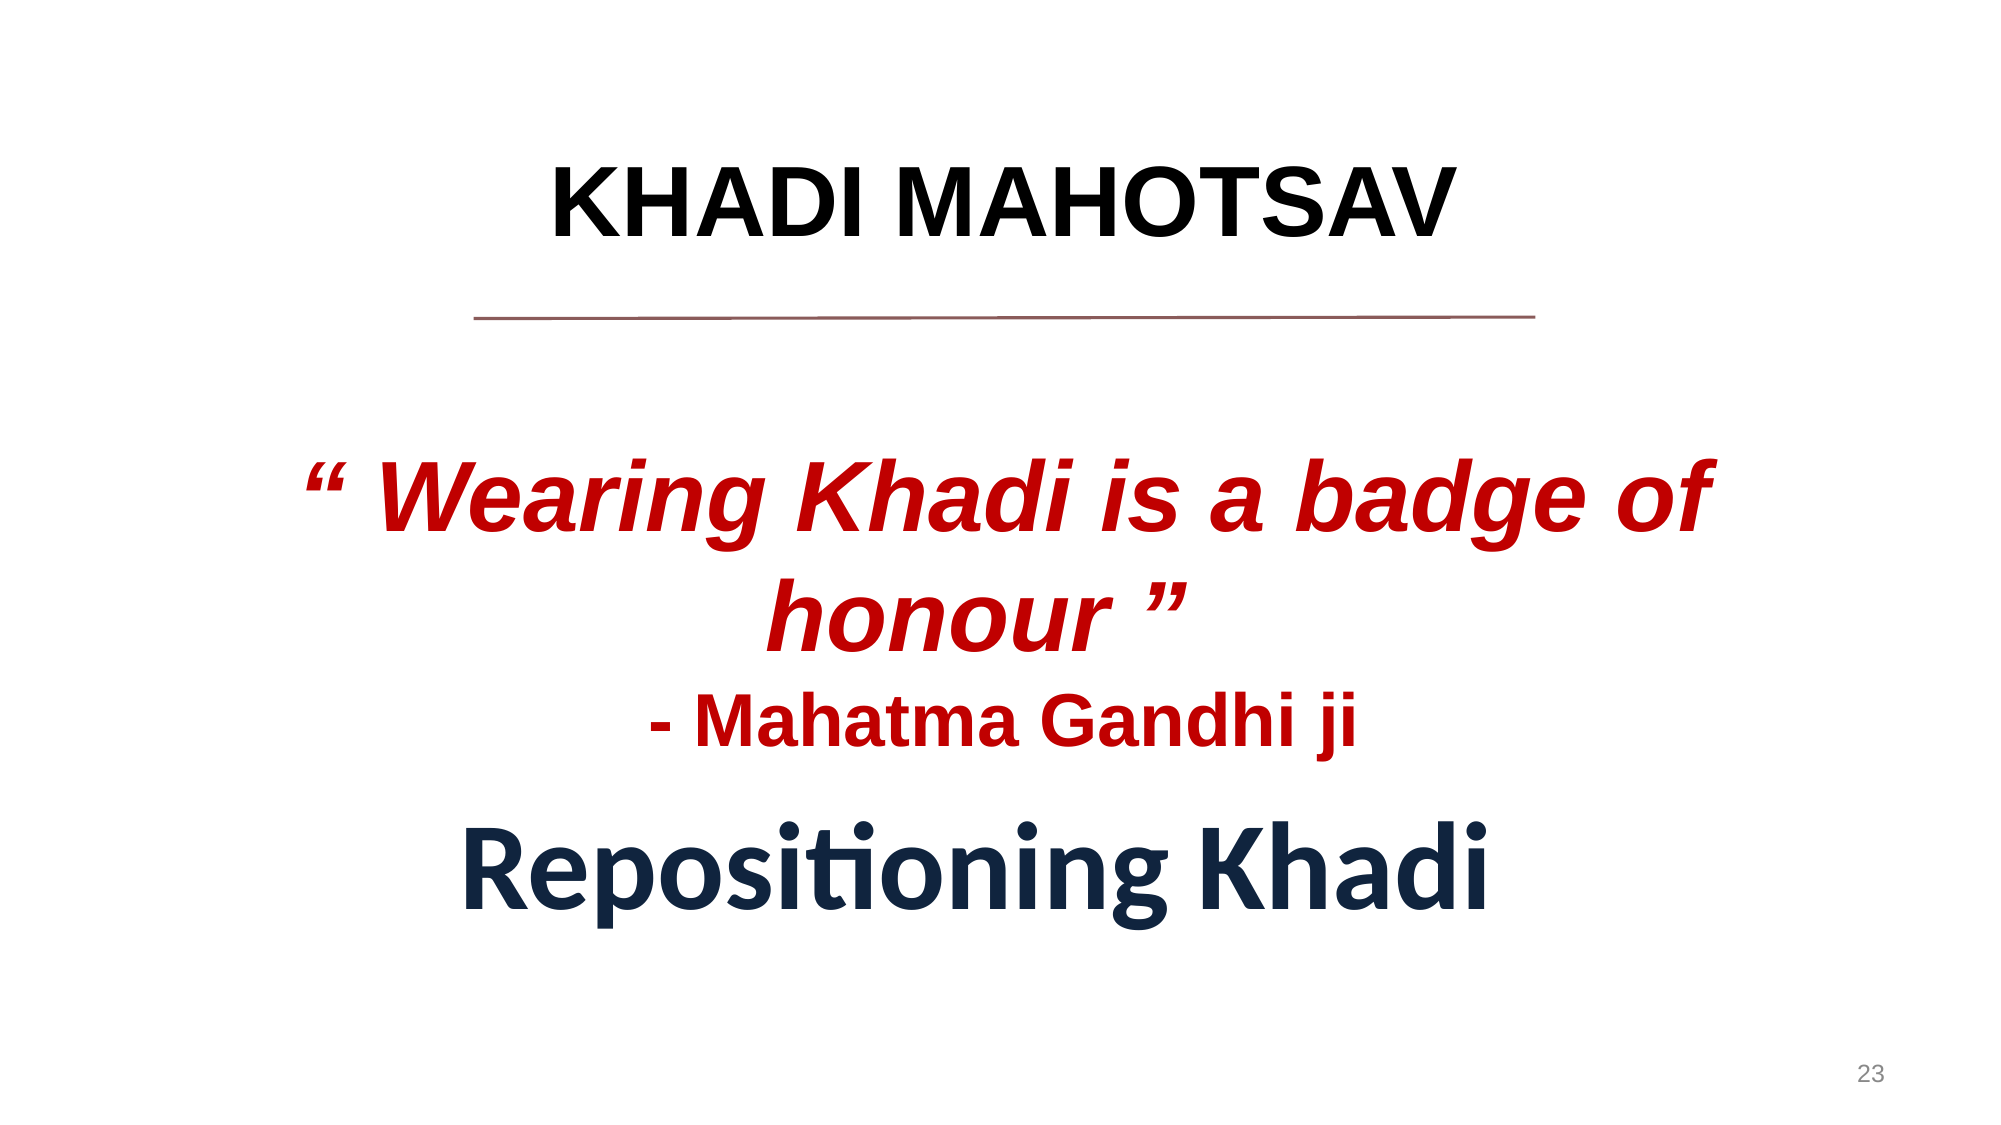

KHADI MAHOTSAV
“ Wearing Khadi is a badge of honour ”
- Mahatma Gandhi ji
Repositioning Khadi
23